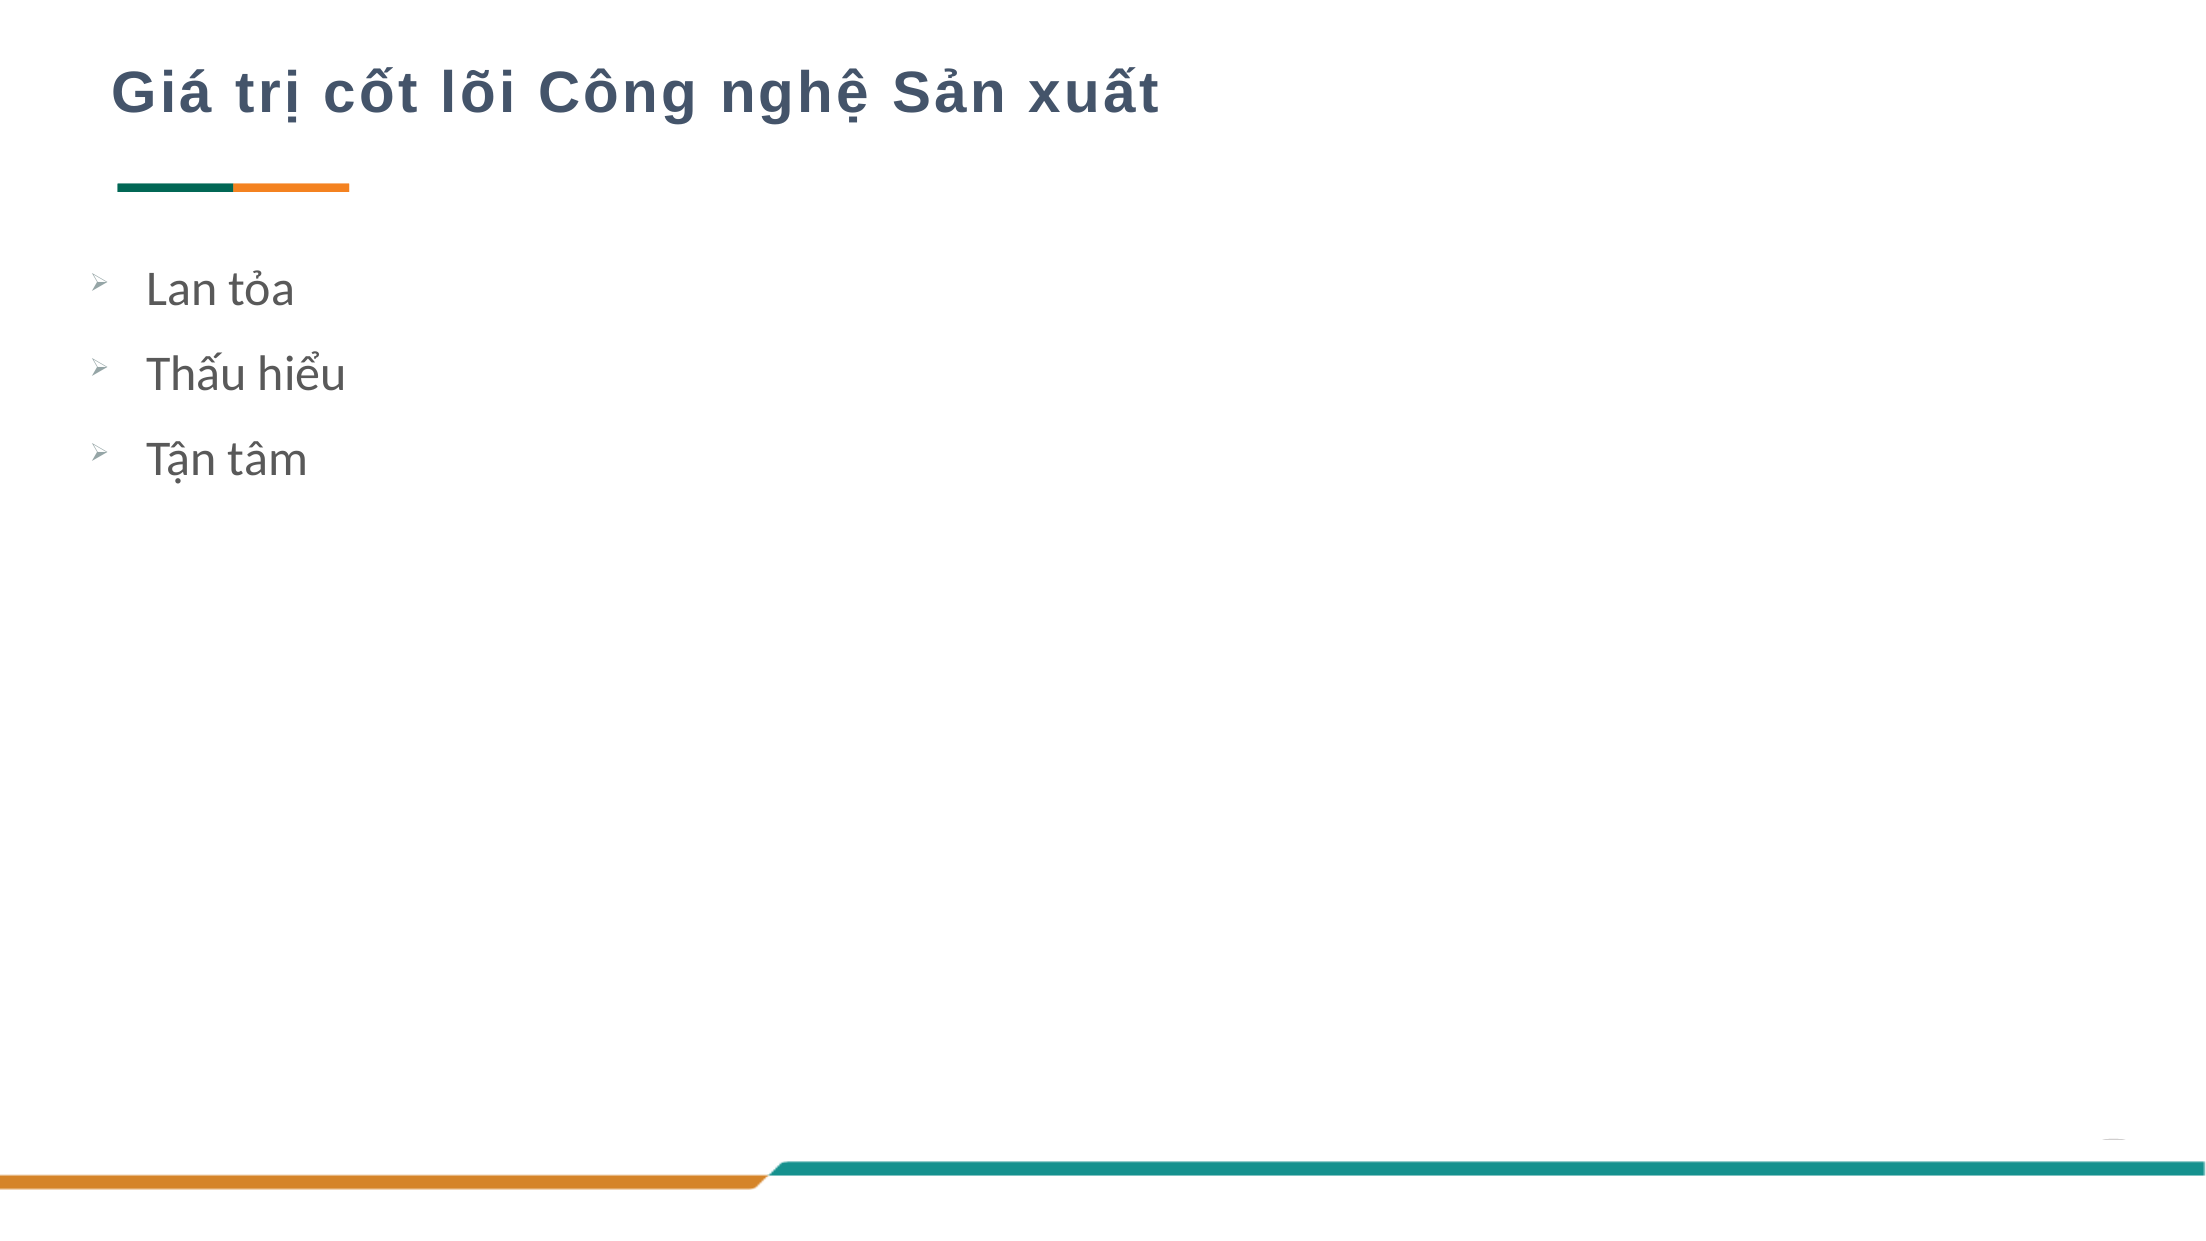

Giá trị cốt lõi Công nghệ Sản xuất
Lan tỏa
Thấu hiểu
Tận tâm
6